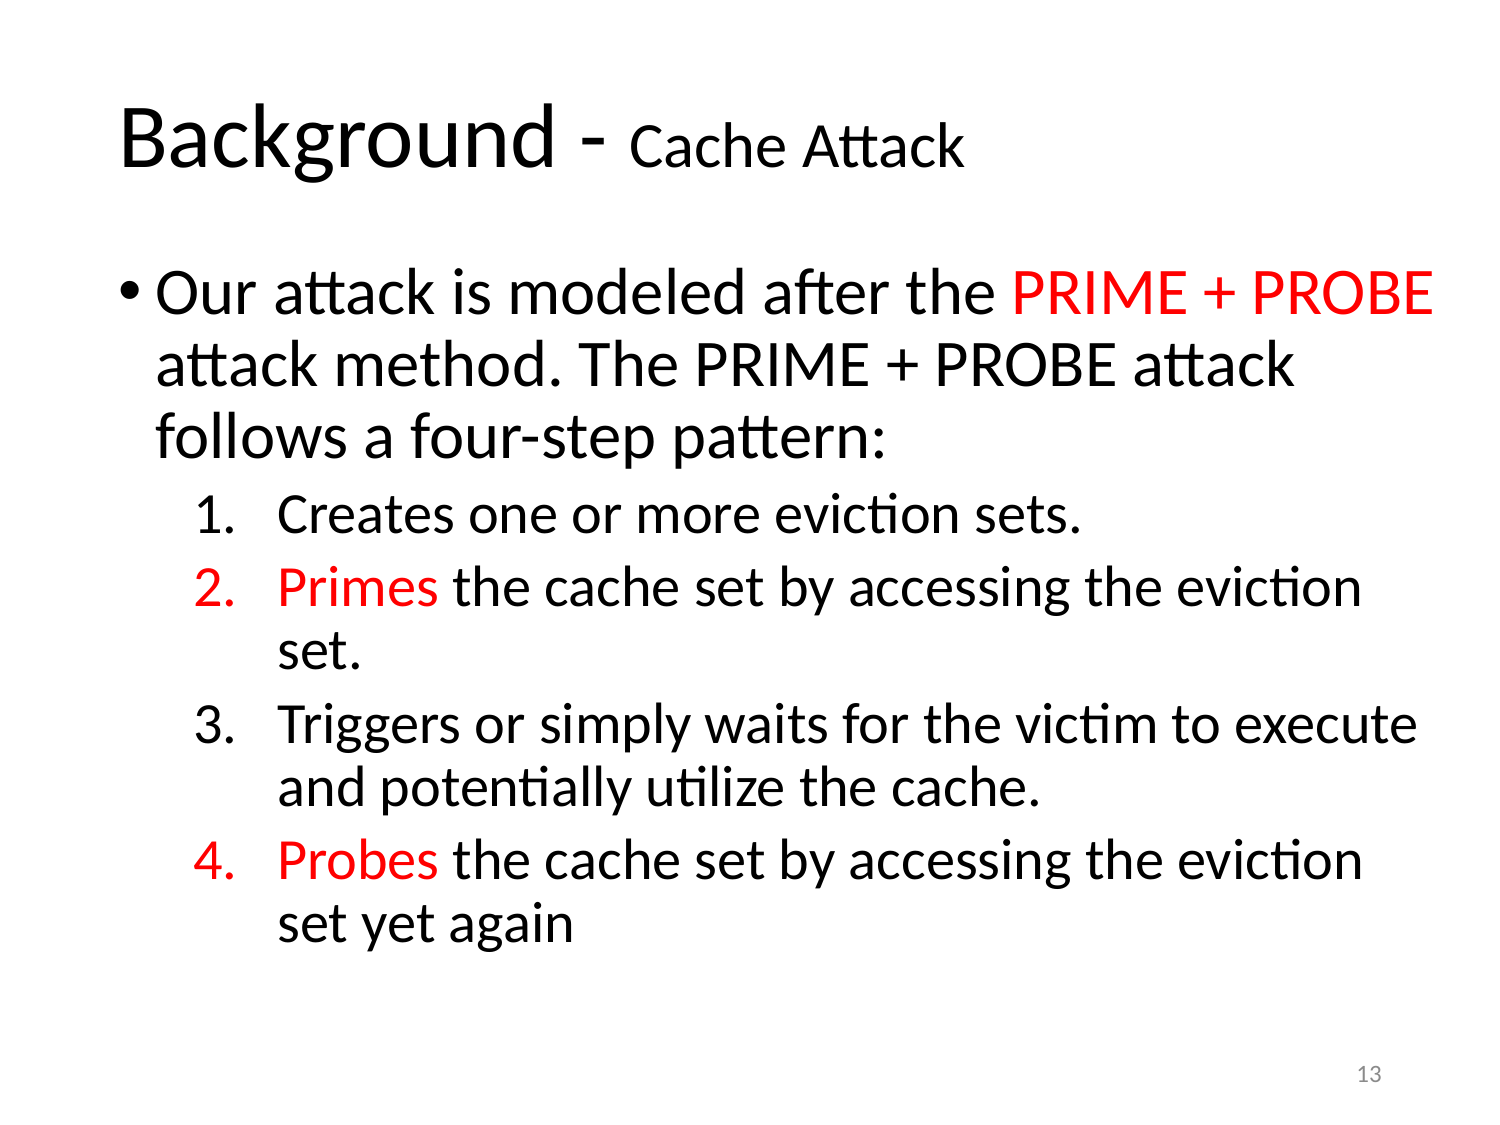

# Background - Cache Attack
Our attack is modeled after the PRIME + PROBE attack method. The PRIME + PROBE attack follows a four-step pattern:
Creates one or more eviction sets.
Primes the cache set by accessing the eviction set.
Triggers or simply waits for the victim to execute and potentially utilize the cache.
Probes the cache set by accessing the eviction set yet again
13